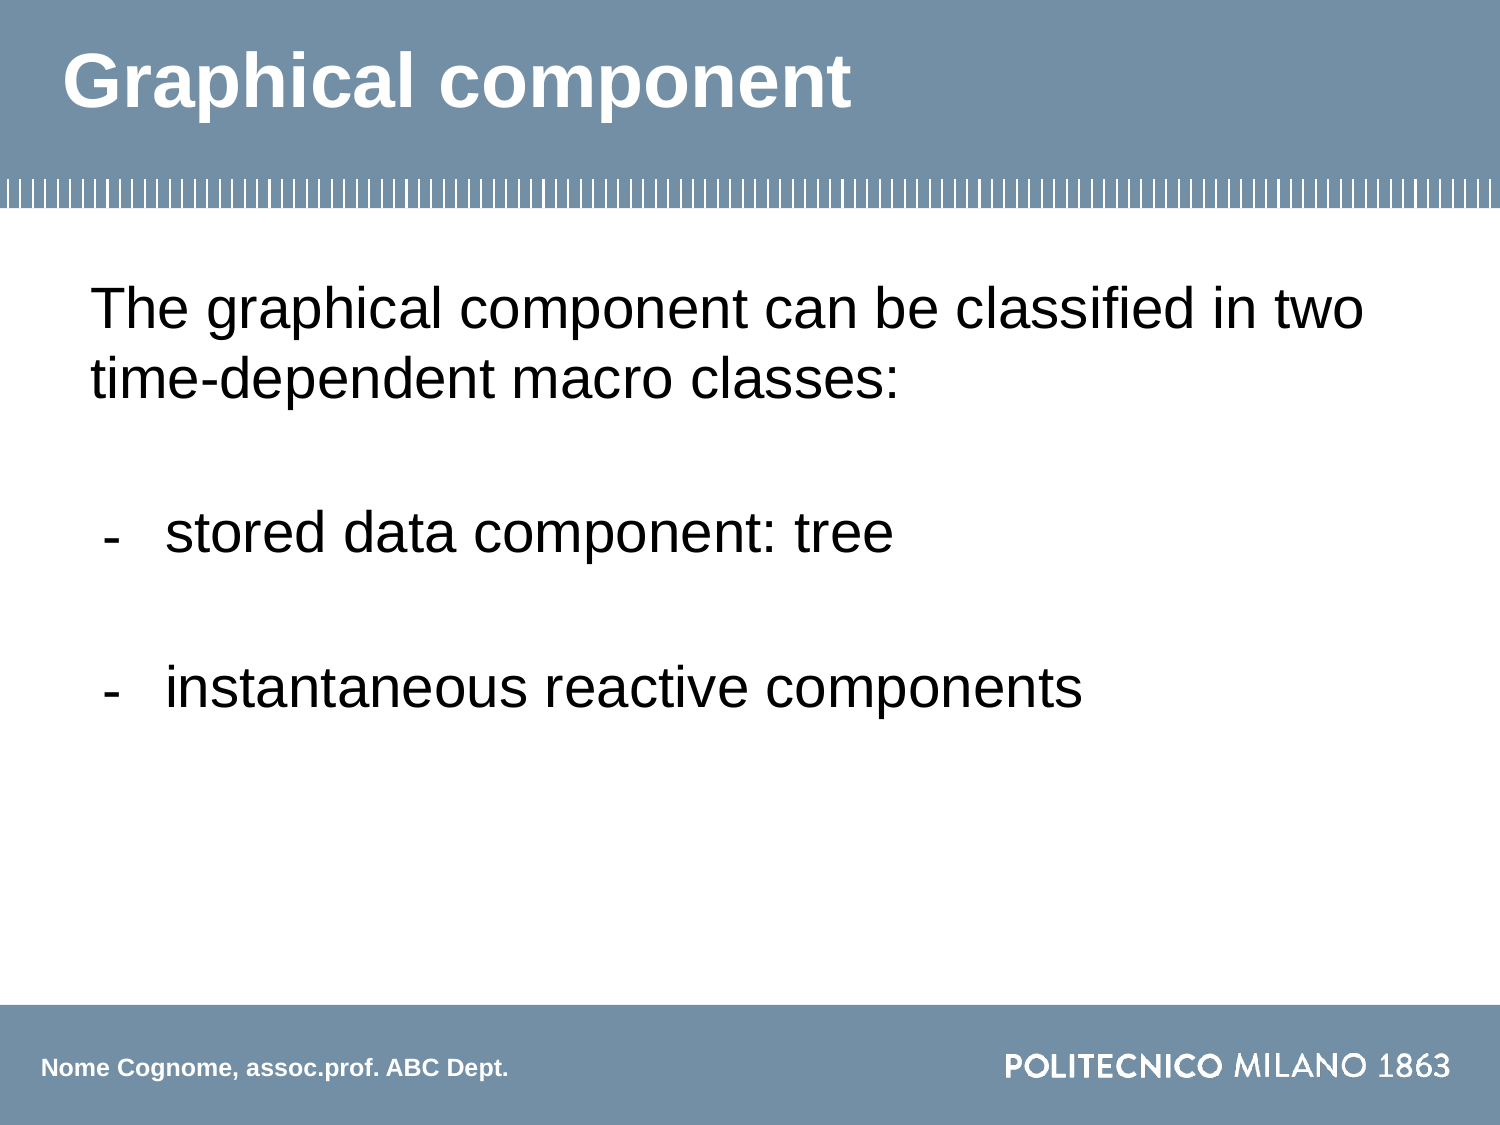

# Graphical component
The graphical component can be classified in two time-dependent macro classes:

stored data component: tree

instantaneous reactive components